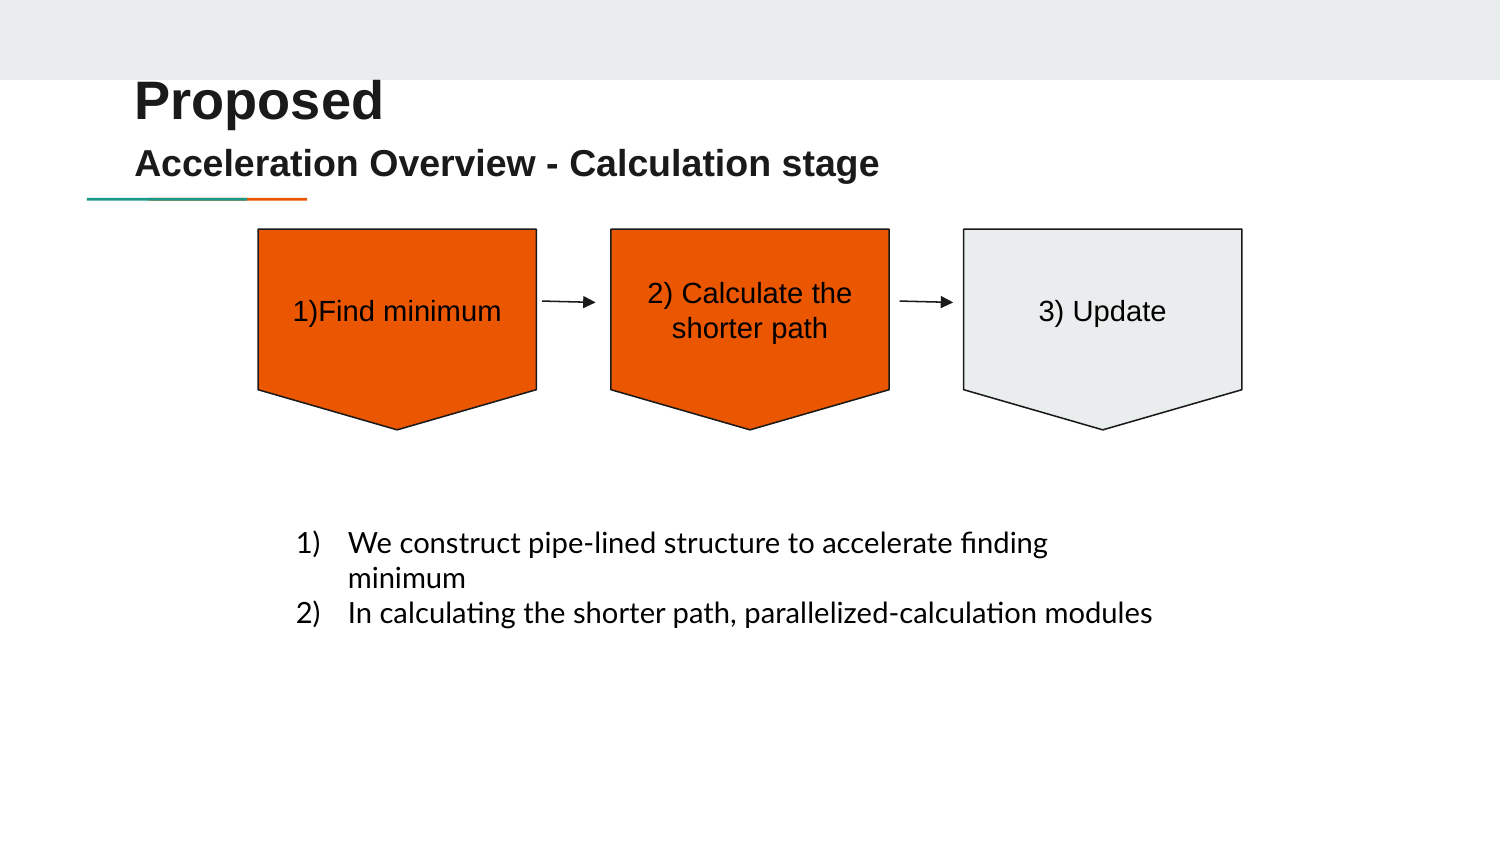

# Proposed
Acceleration Overview - Calculation stage

1)Find minimum
2) Calculate the shorter path
3) Update
We construct pipe-lined structure to accelerate finding minimum
In calculating the shorter path, parallelized-calculation modules